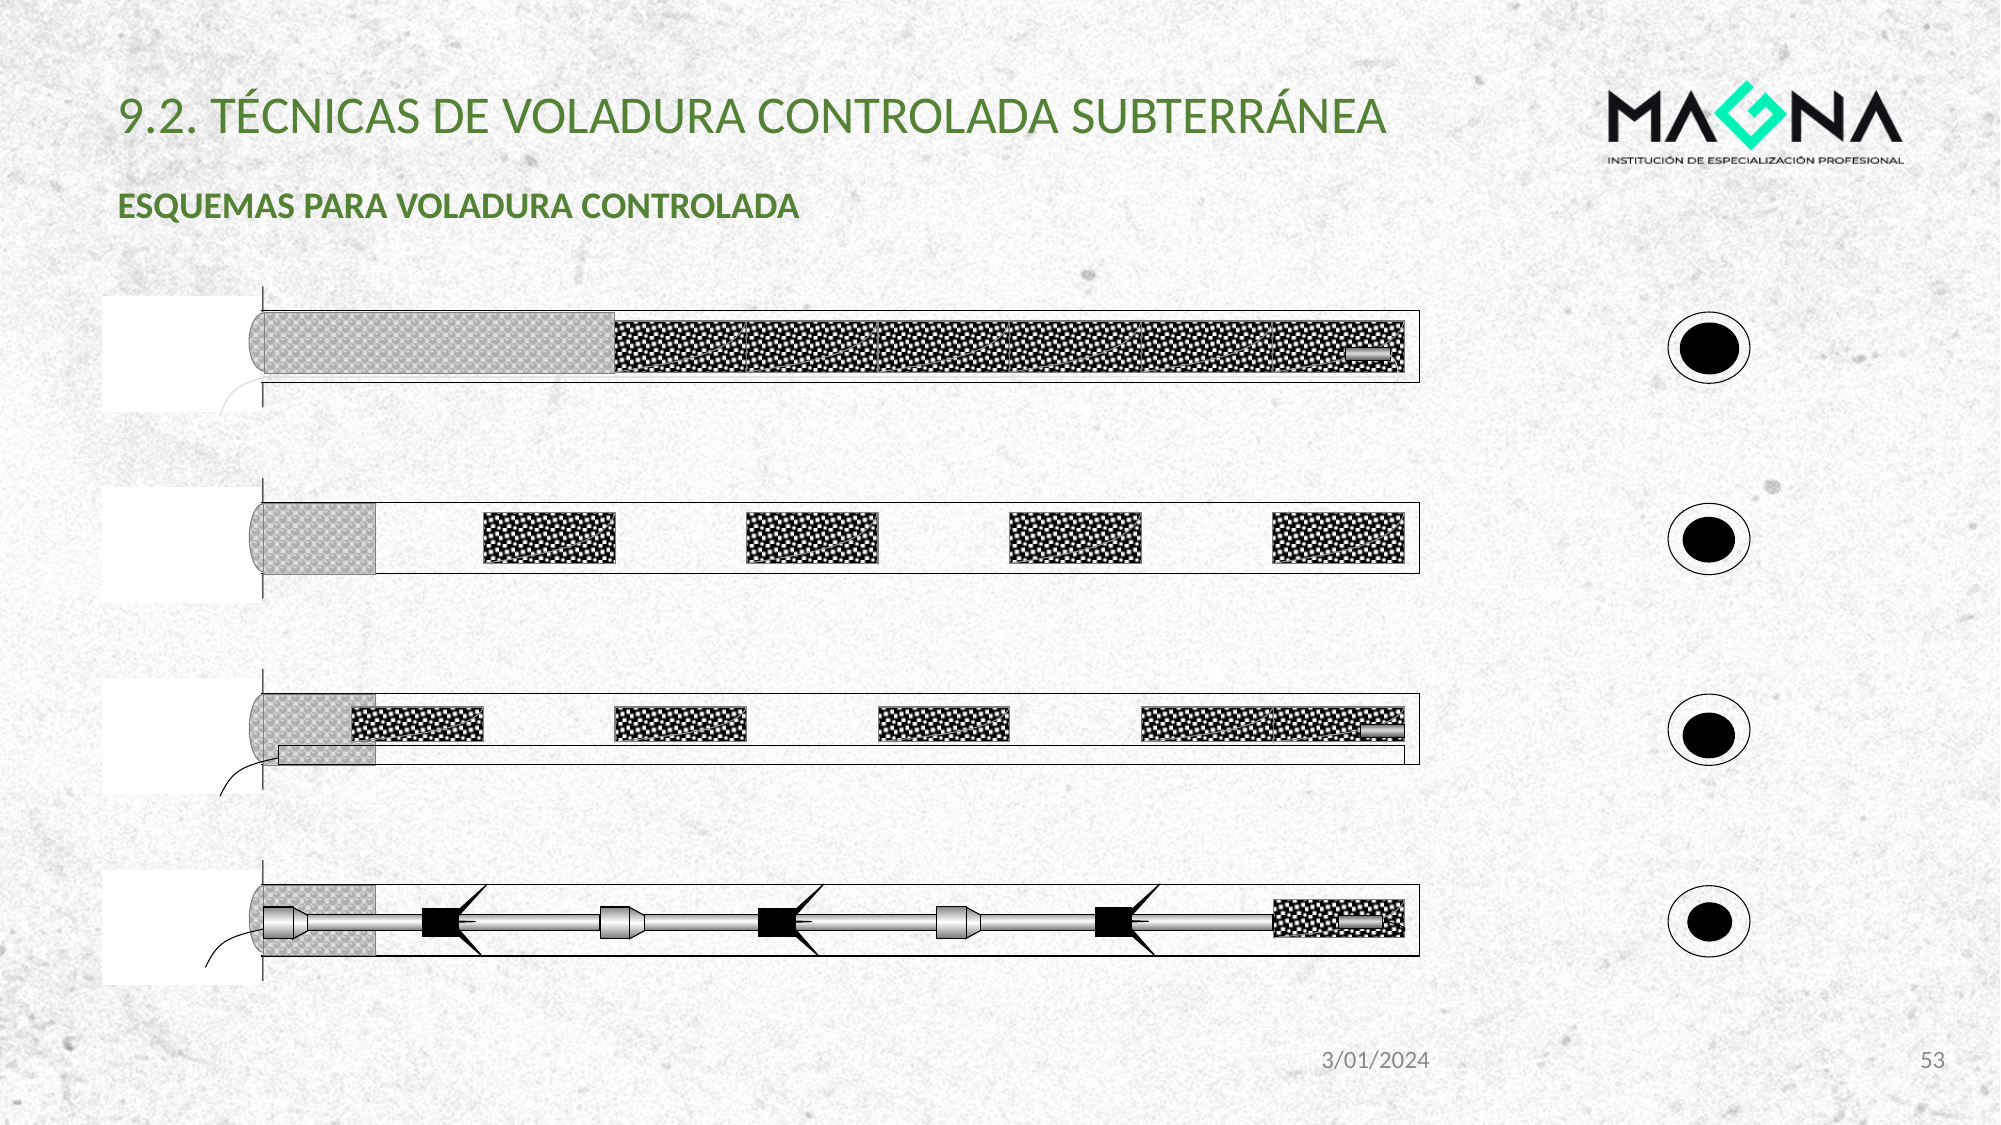

# 9.2. TÉCNICAS DE VOLADURA CONTROLADA SUBTERRÁNEA
ESQUEMAS PARA VOLADURA CONTROLADA

3/01/2024
53